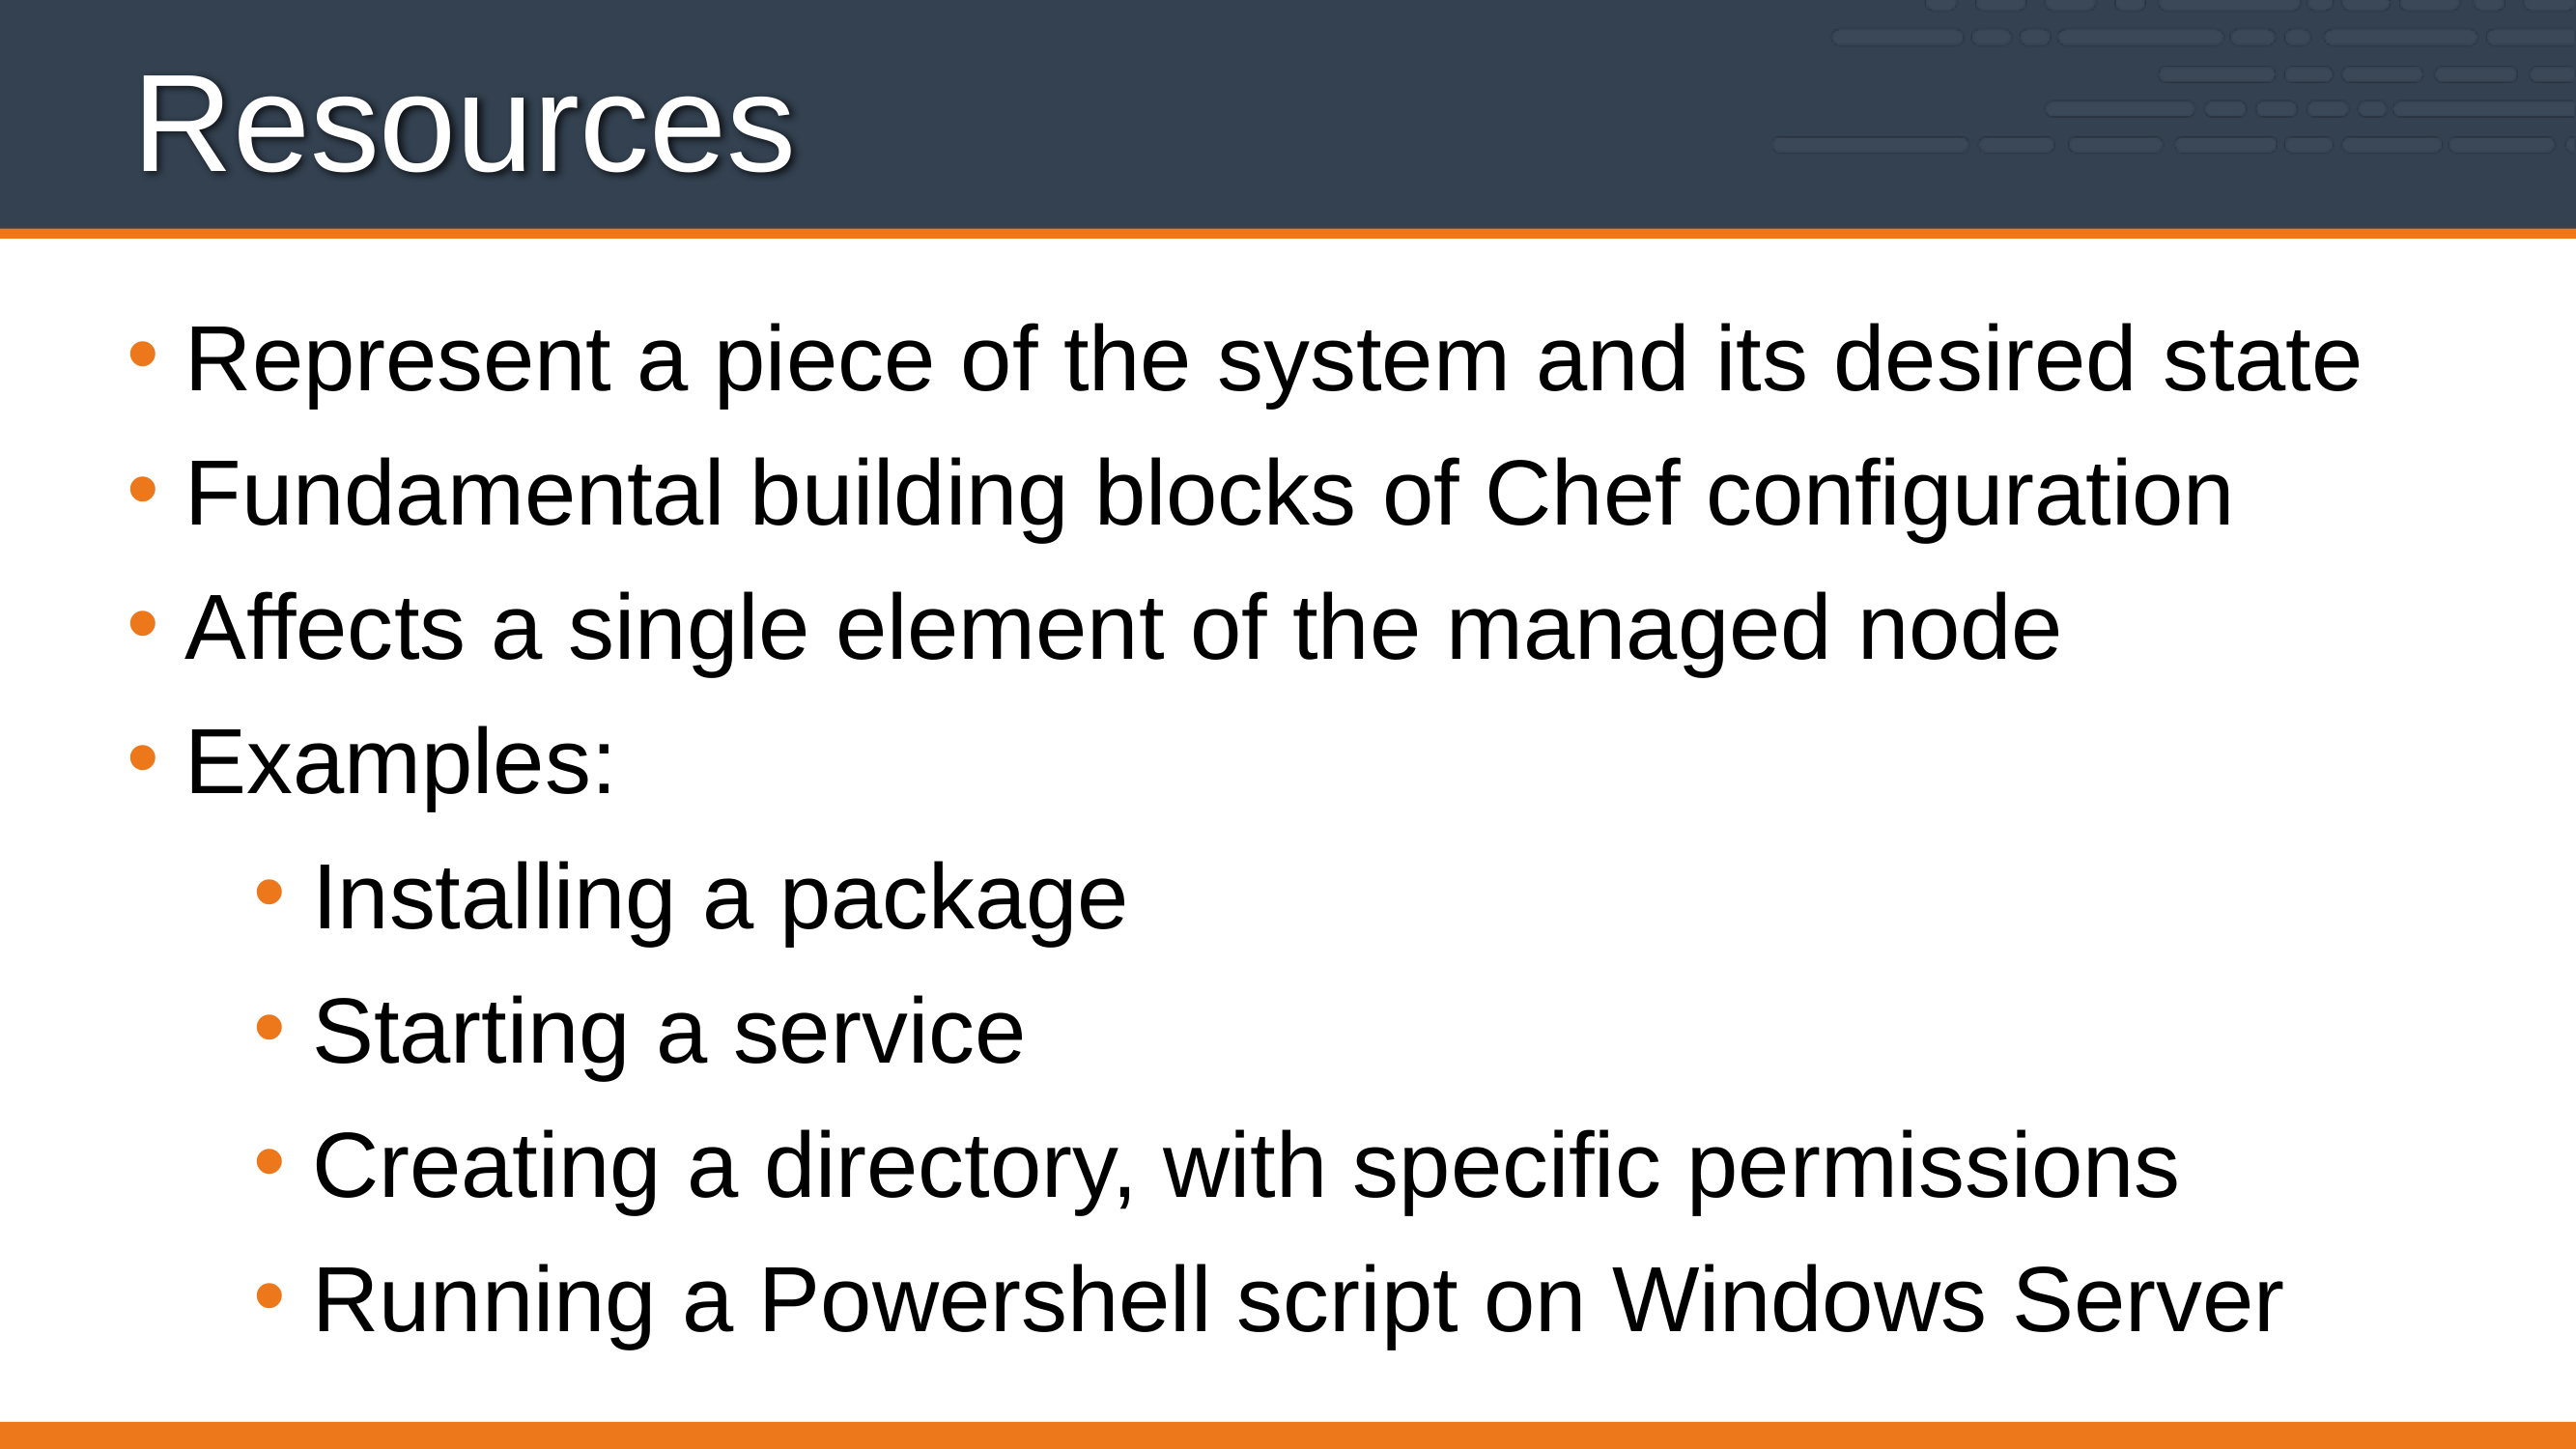

# Resources
Represent a piece of the system and its desired state
Fundamental building blocks of Chef configuration
Affects a single element of the managed node
Examples:
Installing a package
Starting a service
Creating a directory, with specific permissions
Running a Powershell script on Windows Server